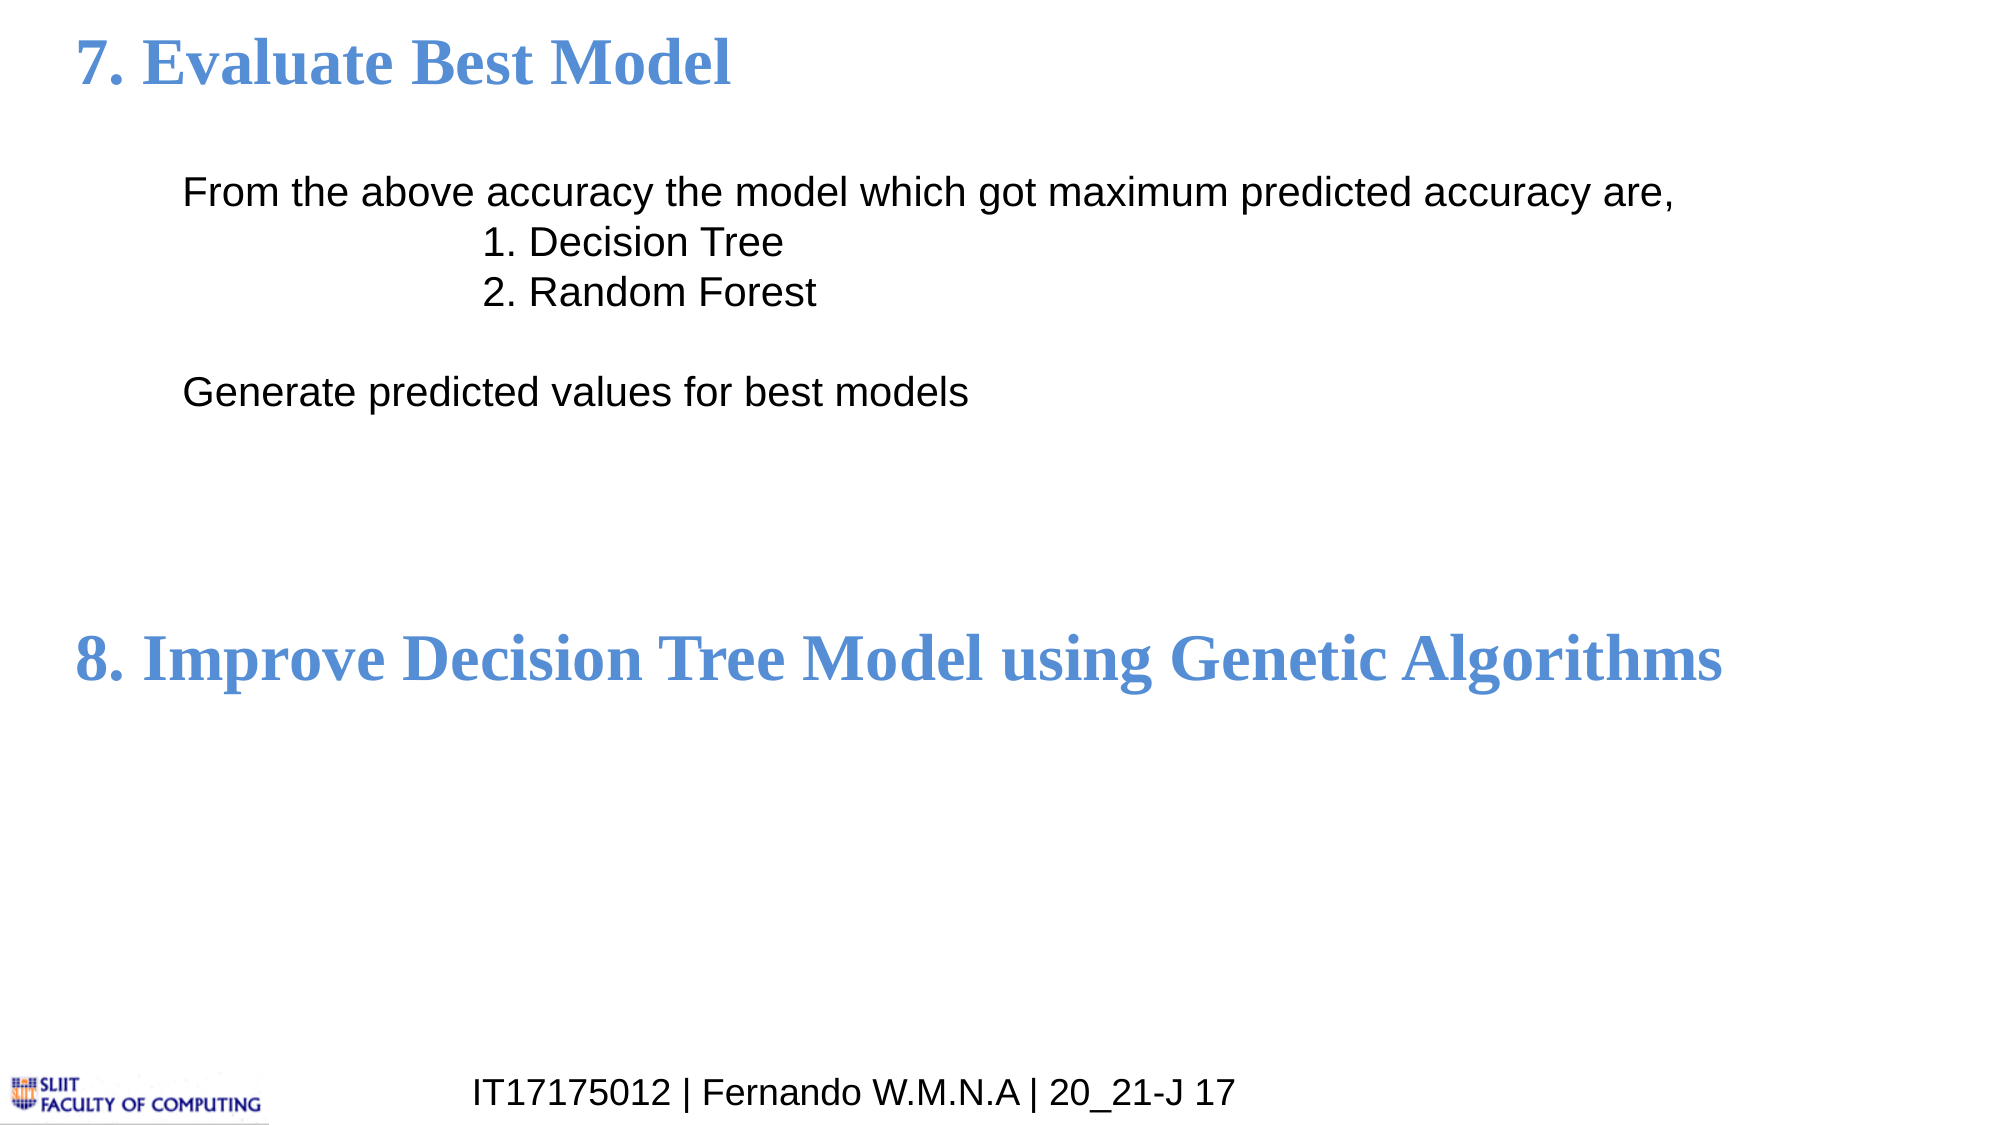

7. Evaluate Best Model
From the above accuracy the model which got maximum predicted accuracy are,
		1. Decision Tree
		2. Random Forest

Generate predicted values for best models

8. Improve Decision Tree Model using Genetic Algorithms
IT17175012 | Fernando W.M.N.A | 20_21-J 17